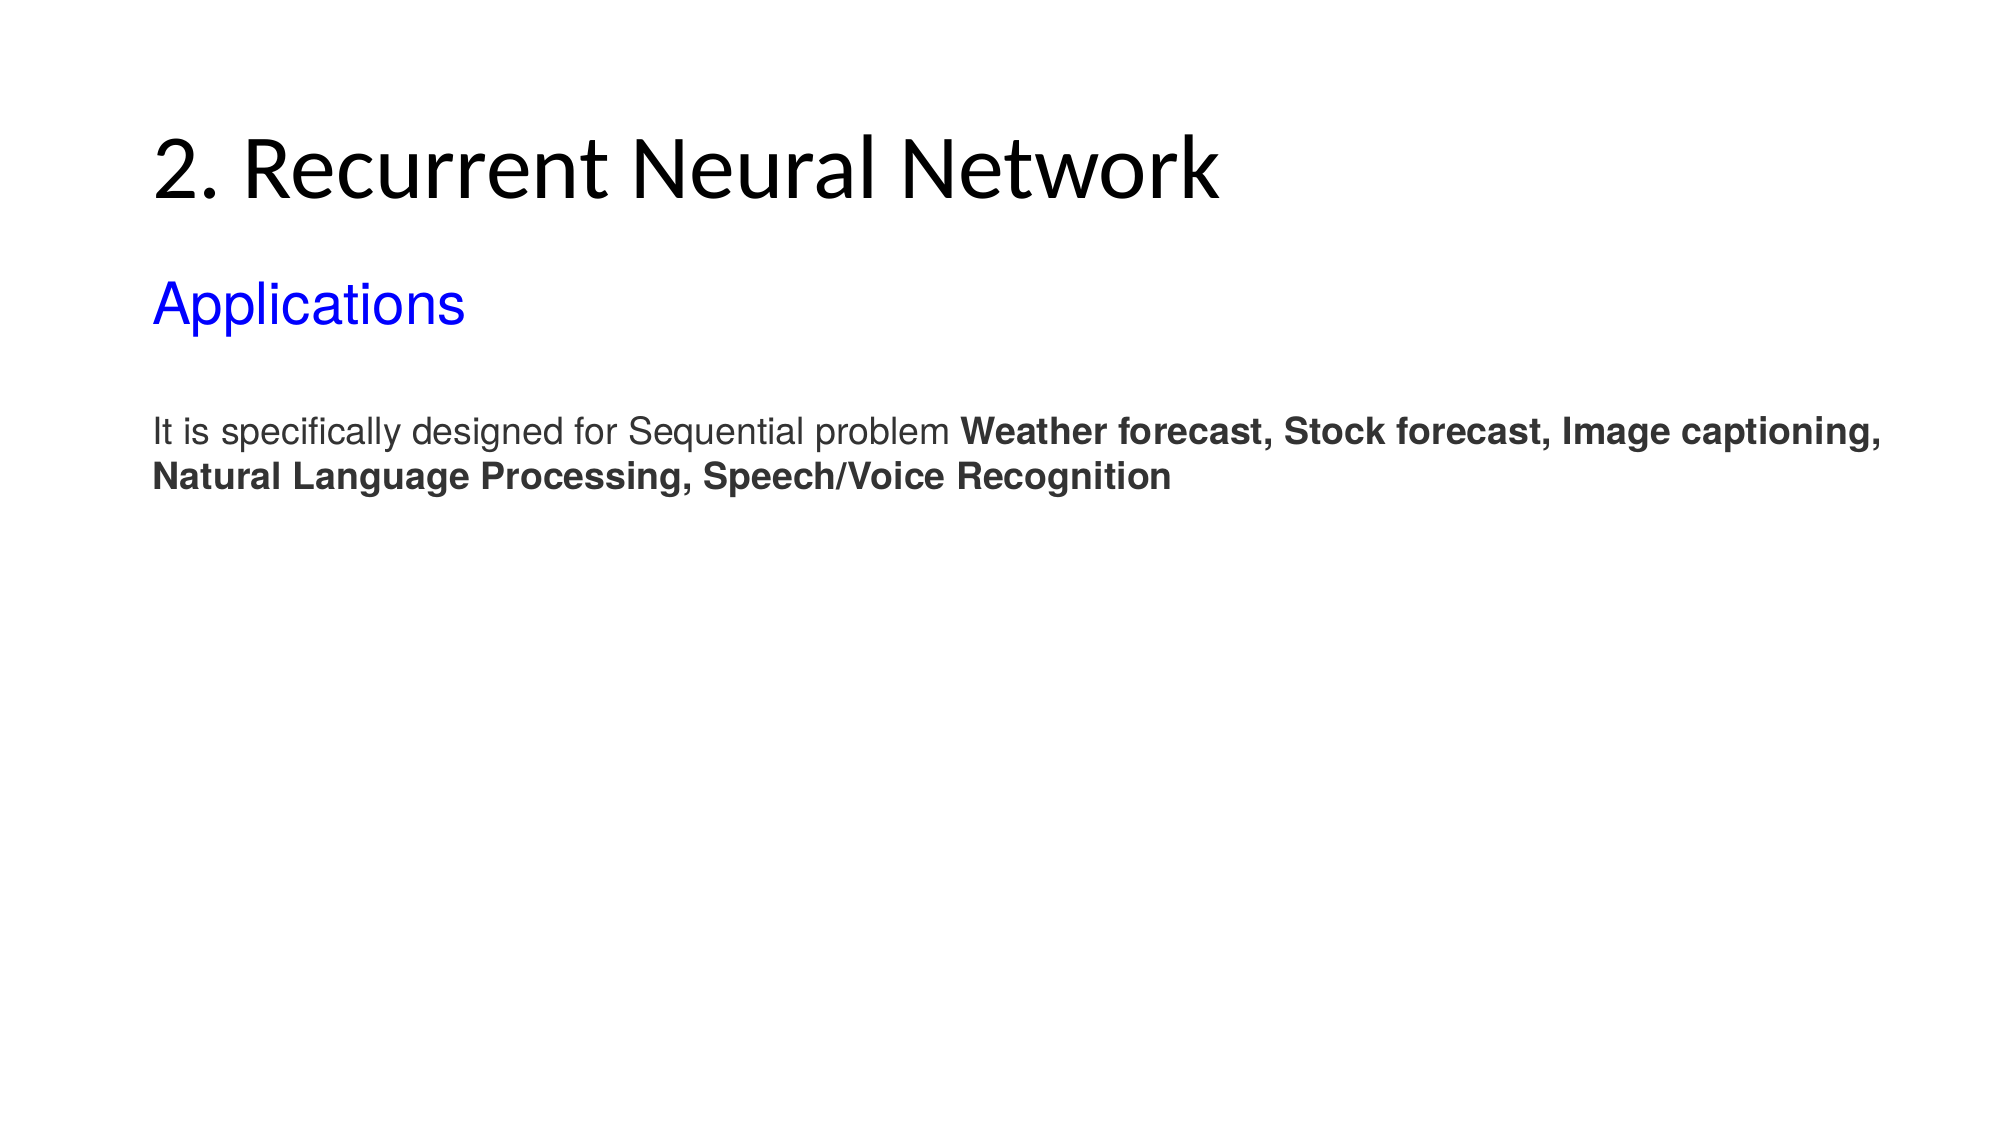

# 2. Recurrent Neural Network
Applications

It is specifically designed for Sequential problem Weather forecast, Stock forecast, Image captioning, Natural Language Processing, Speech/Voice Recognition